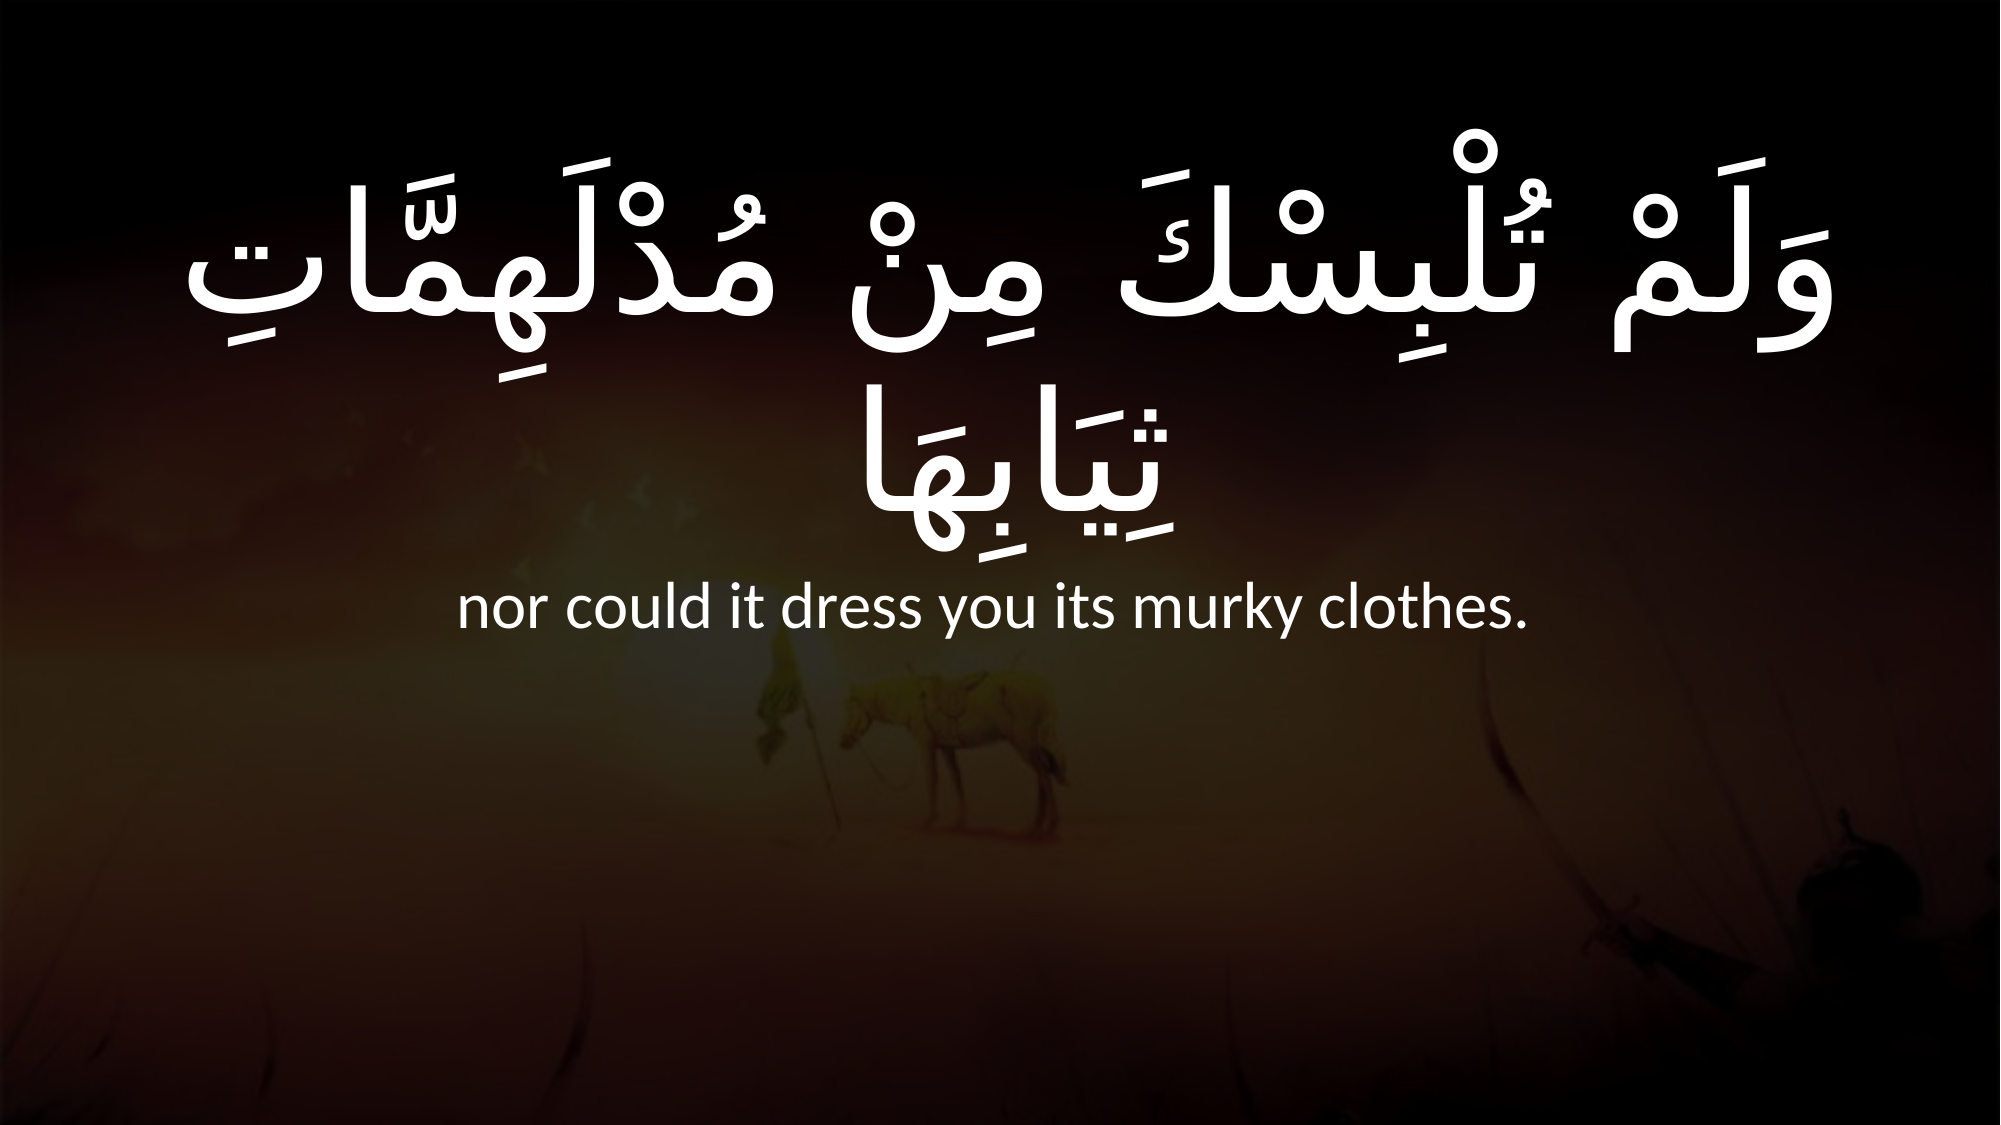

# وَلَمْ تُلْبِسْكَ مِنْ مُدْلَهِمَّاتِ ثِيَابِهَا
nor could it dress you its murky clothes.